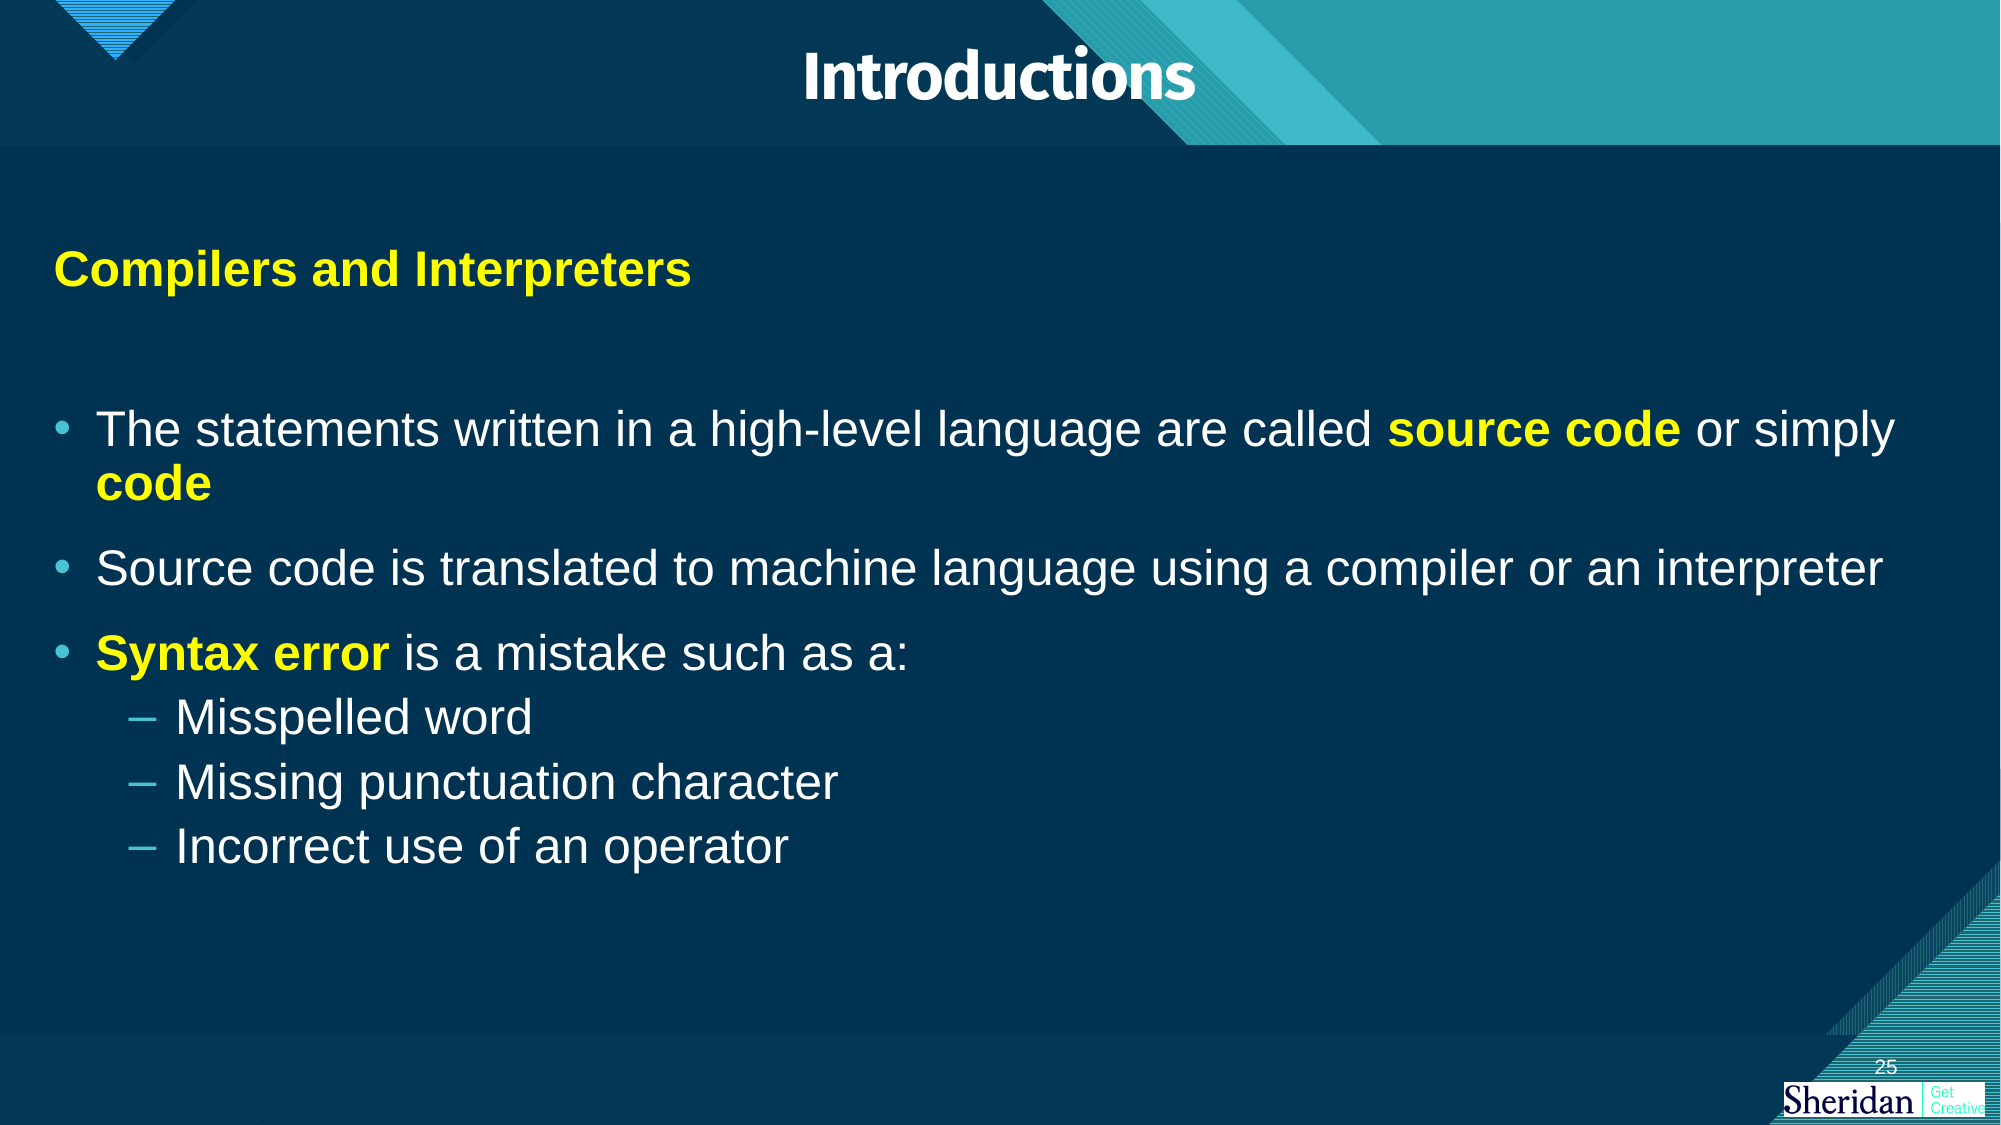

# Introductions

Compilers and Interpreters

The statements written in a high-level language are called source code or simply code
Source code is translated to machine language using a compiler or an interpreter
Syntax error is a mistake such as a:
Misspelled word
Missing punctuation character
Incorrect use of an operator

25